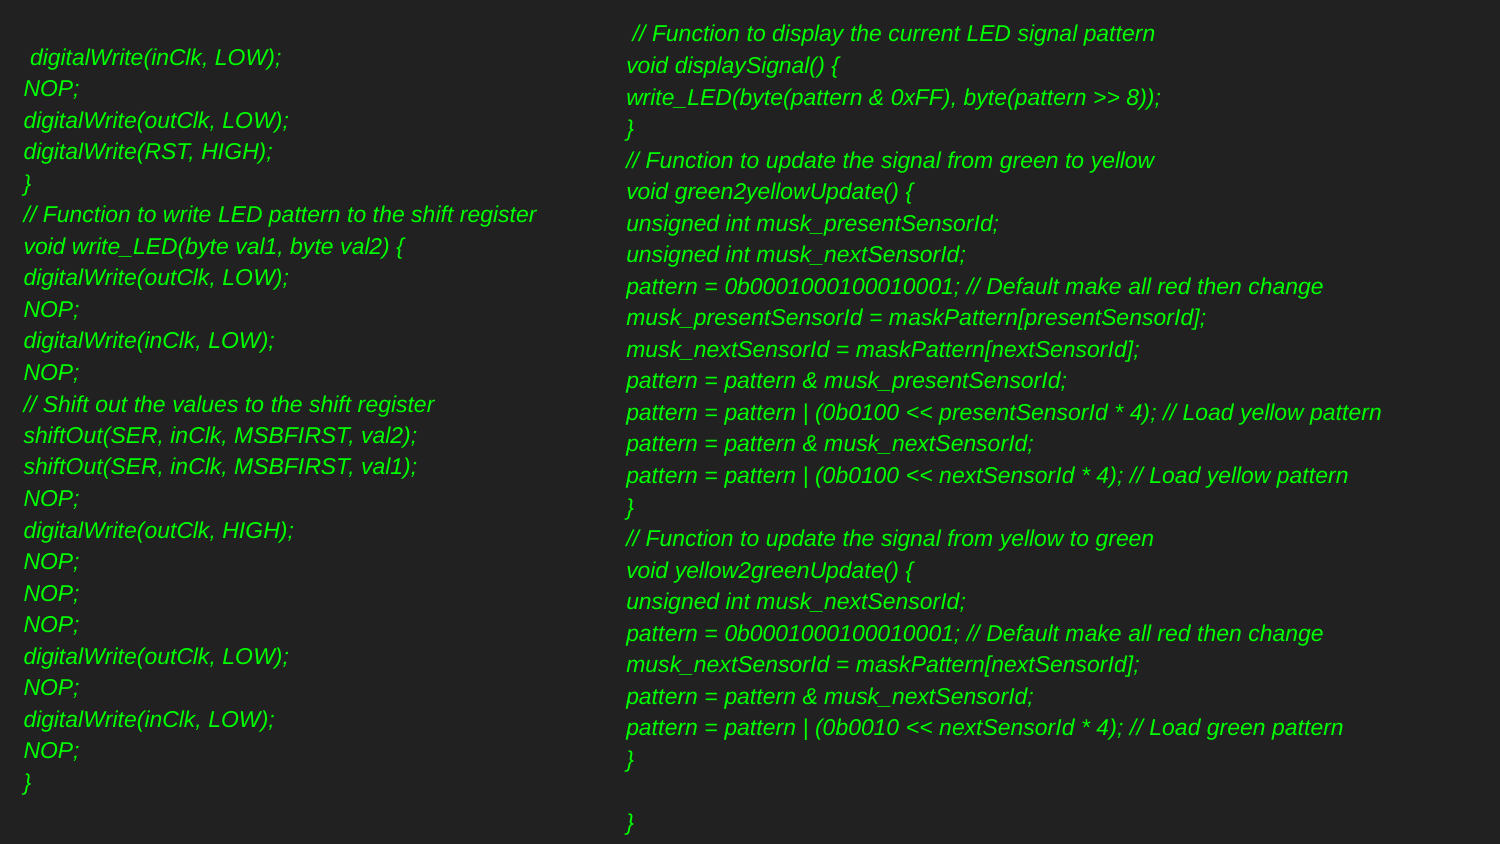

// Function to display the current LED signal pattern
void displaySignal() {
write_LED(byte(pattern & 0xFF), byte(pattern >> 8));
}
// Function to update the signal from green to yellow
void green2yellowUpdate() {
unsigned int musk_presentSensorId;
unsigned int musk_nextSensorId;
pattern = 0b0001000100010001; // Default make all red then change
musk_presentSensorId = maskPattern[presentSensorId];
musk_nextSensorId = maskPattern[nextSensorId];
pattern = pattern & musk_presentSensorId;
pattern = pattern | (0b0100 << presentSensorId * 4); // Load yellow pattern
pattern = pattern & musk_nextSensorId;
pattern = pattern | (0b0100 << nextSensorId * 4); // Load yellow pattern
}
// Function to update the signal from yellow to green
void yellow2greenUpdate() {
unsigned int musk_nextSensorId;
pattern = 0b0001000100010001; // Default make all red then change
musk_nextSensorId = maskPattern[nextSensorId];
pattern = pattern & musk_nextSensorId;
pattern = pattern | (0b0010 << nextSensorId * 4); // Load green pattern
}

}
}

 digitalWrite(inClk, LOW);
NOP;
digitalWrite(outClk, LOW);
digitalWrite(RST, HIGH);
}
// Function to write LED pattern to the shift register
void write_LED(byte val1, byte val2) {
digitalWrite(outClk, LOW);
NOP;
digitalWrite(inClk, LOW);
NOP;
// Shift out the values to the shift register
shiftOut(SER, inClk, MSBFIRST, val2);
shiftOut(SER, inClk, MSBFIRST, val1);
NOP;
digitalWrite(outClk, HIGH);
NOP;
NOP;
NOP;
digitalWrite(outClk, LOW);
NOP;
digitalWrite(inClk, LOW);
NOP;
}